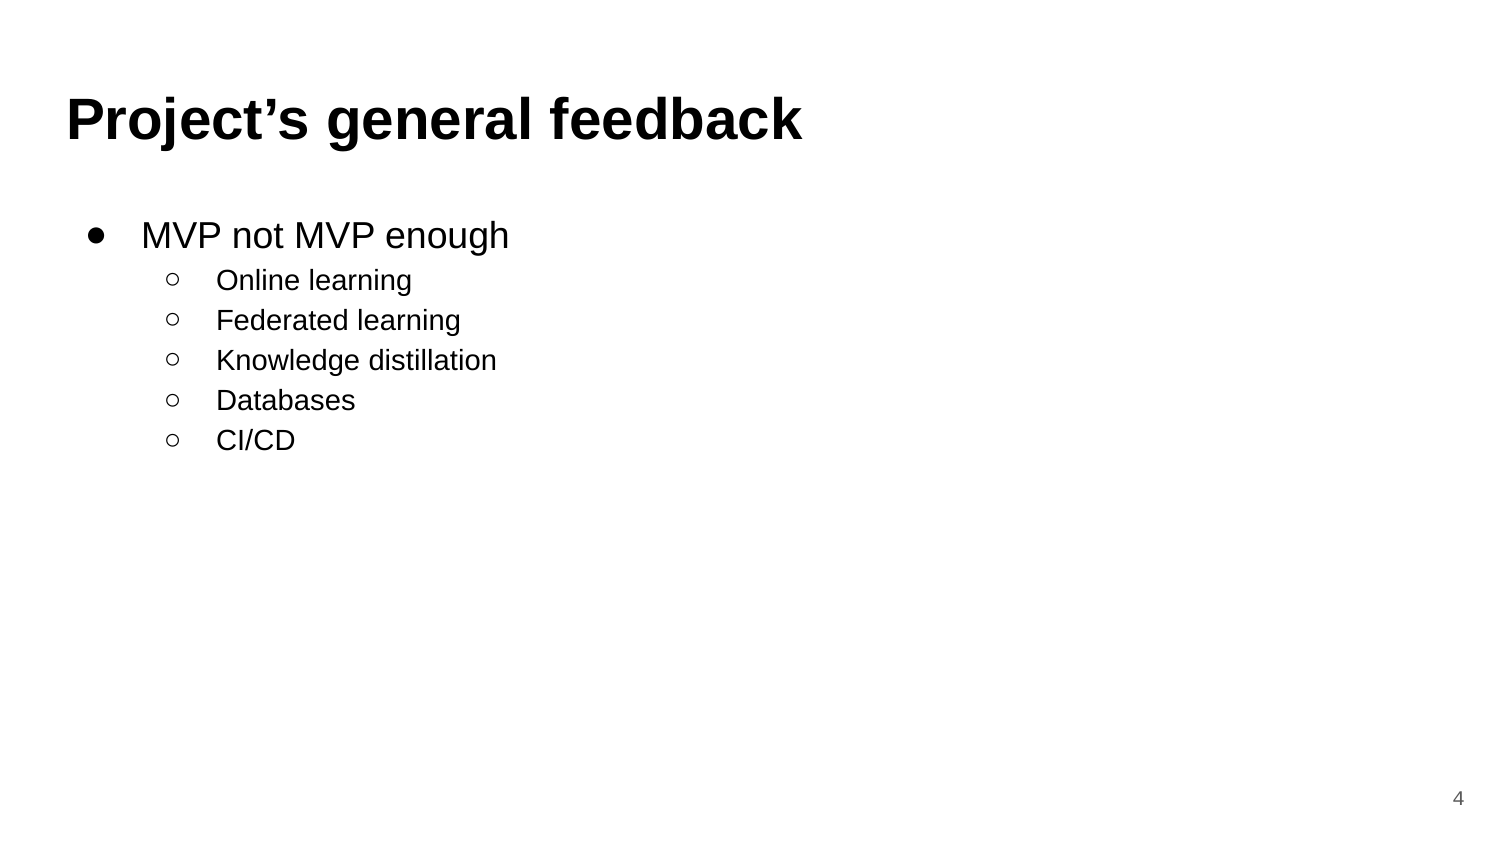

# Project’s general feedback
MVP not MVP enough
Online learning
Federated learning
Knowledge distillation
Databases
CI/CD
4